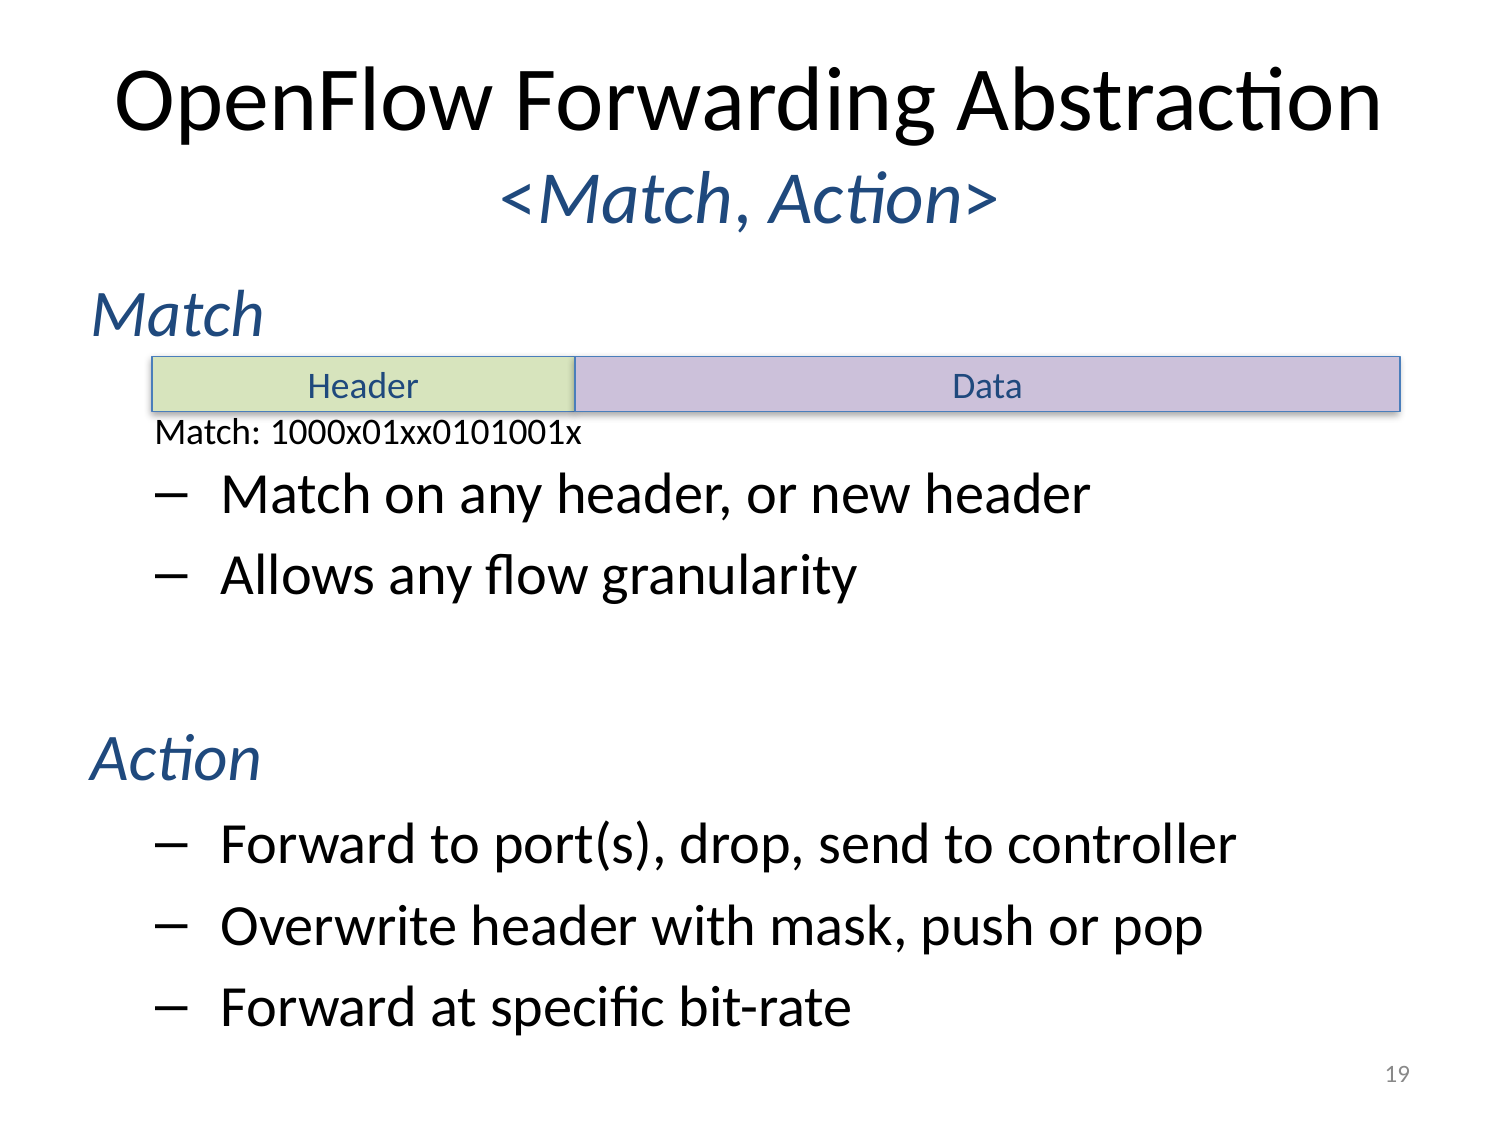

# OpenFlow Forwarding Abstraction <Match, Action>
Match

Match on any header, or new header
Allows any flow granularity

Action
Forward to port(s), drop, send to controller
Overwrite header with mask, push or pop
Forward at specific bit-rate

Header
Data
Match: 1000x01xx0101001x
19